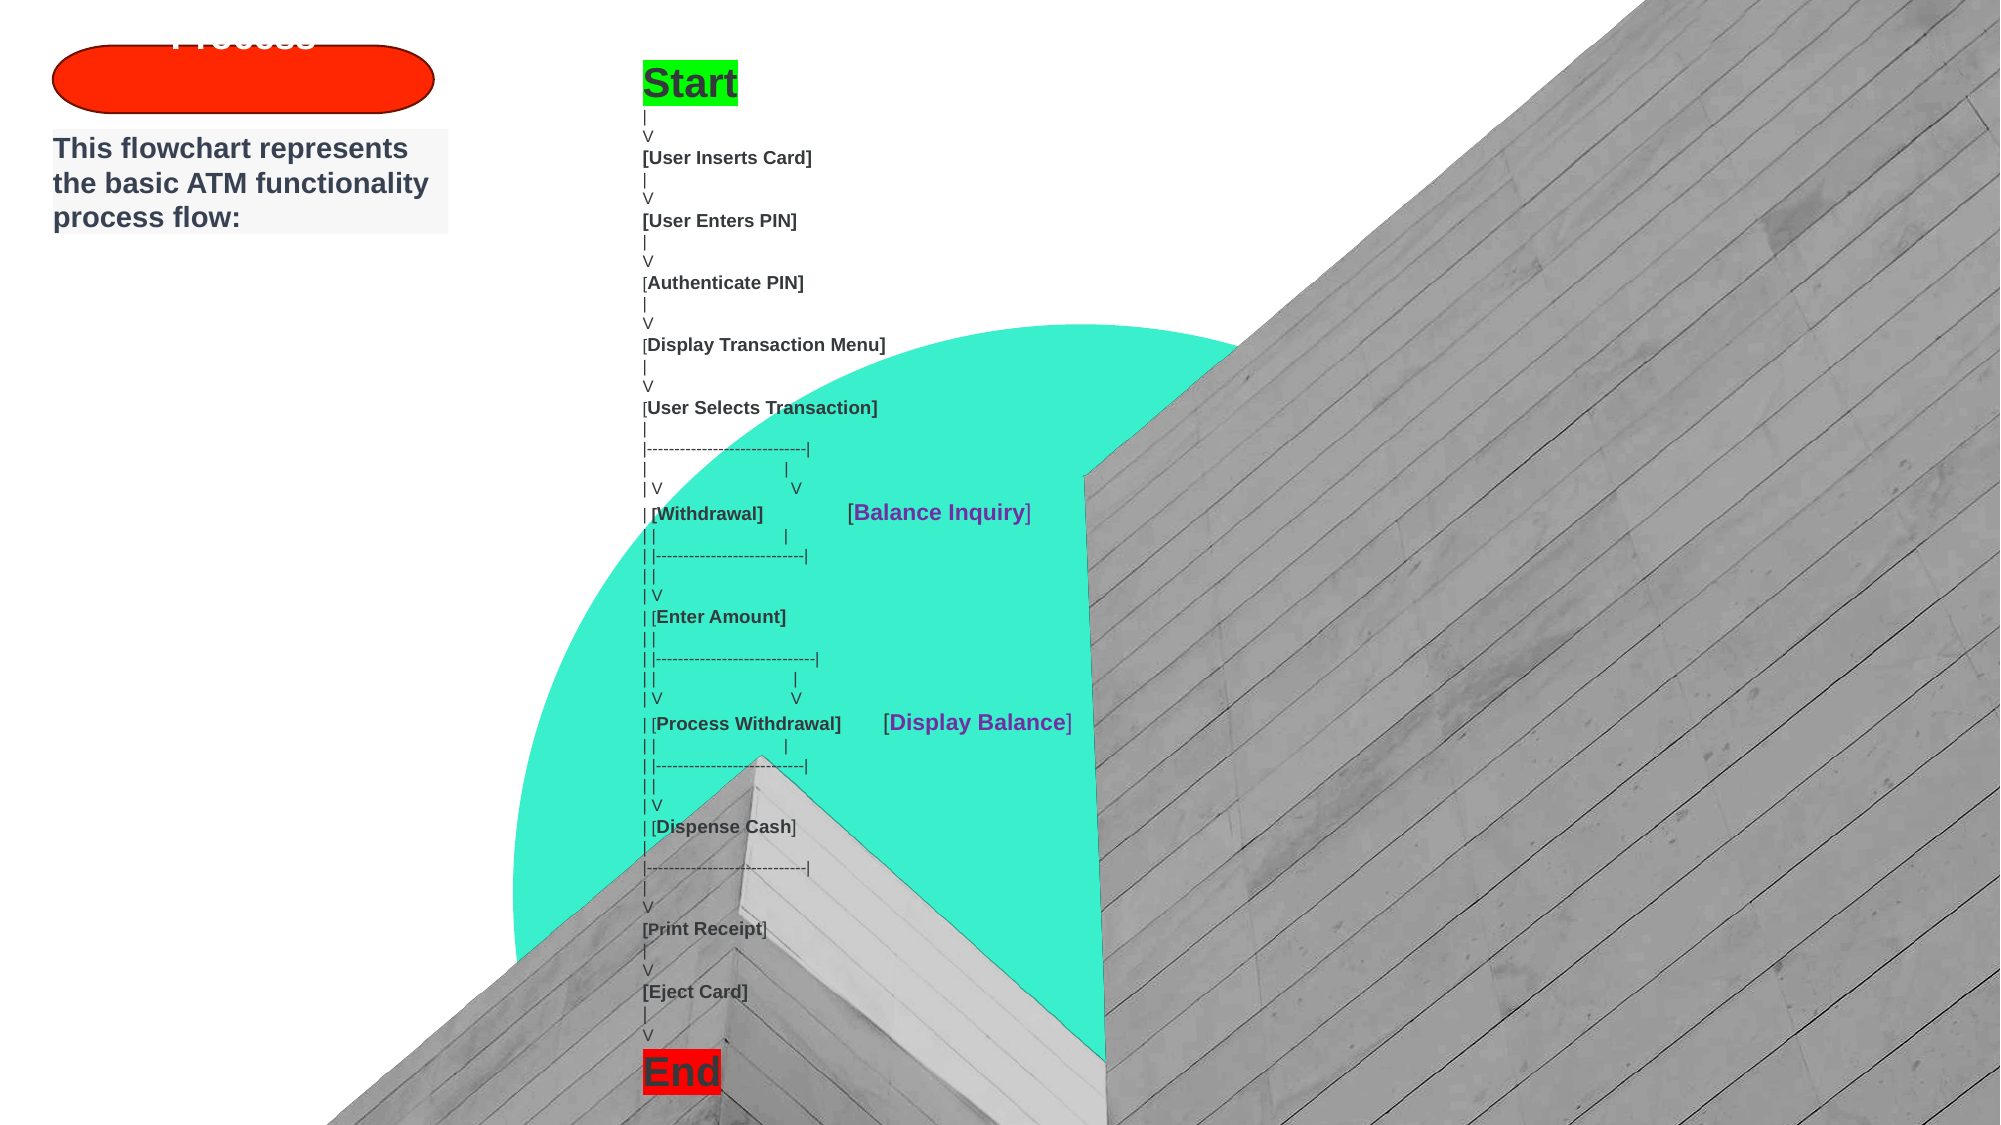

Process Flowchart:

Start
|
V
[User Inserts Card]
|
V
[User Enters PIN]
|
V
[Authenticate PIN]
|
V
[Display Transaction Menu]
|
V
[User Selects Transaction]
|
|-----------------------------|
|                             |
| V                           V
| [Withdrawal]                [Balance Inquiry]
| |                           |
| |---------------------------|
| |
| V
| [Enter Amount]
| |
| |-----------------------------|
| |                             |
| V                           V
| [Process Withdrawal]        [Display Balance]
| |                           |
| |---------------------------|
| |
| V
| [Dispense Cash]
|
|-----------------------------|
|
V
[Print Receipt]
|
V
[Eject Card]
|
V
End
This flowchart represents the basic ATM functionality process flow: